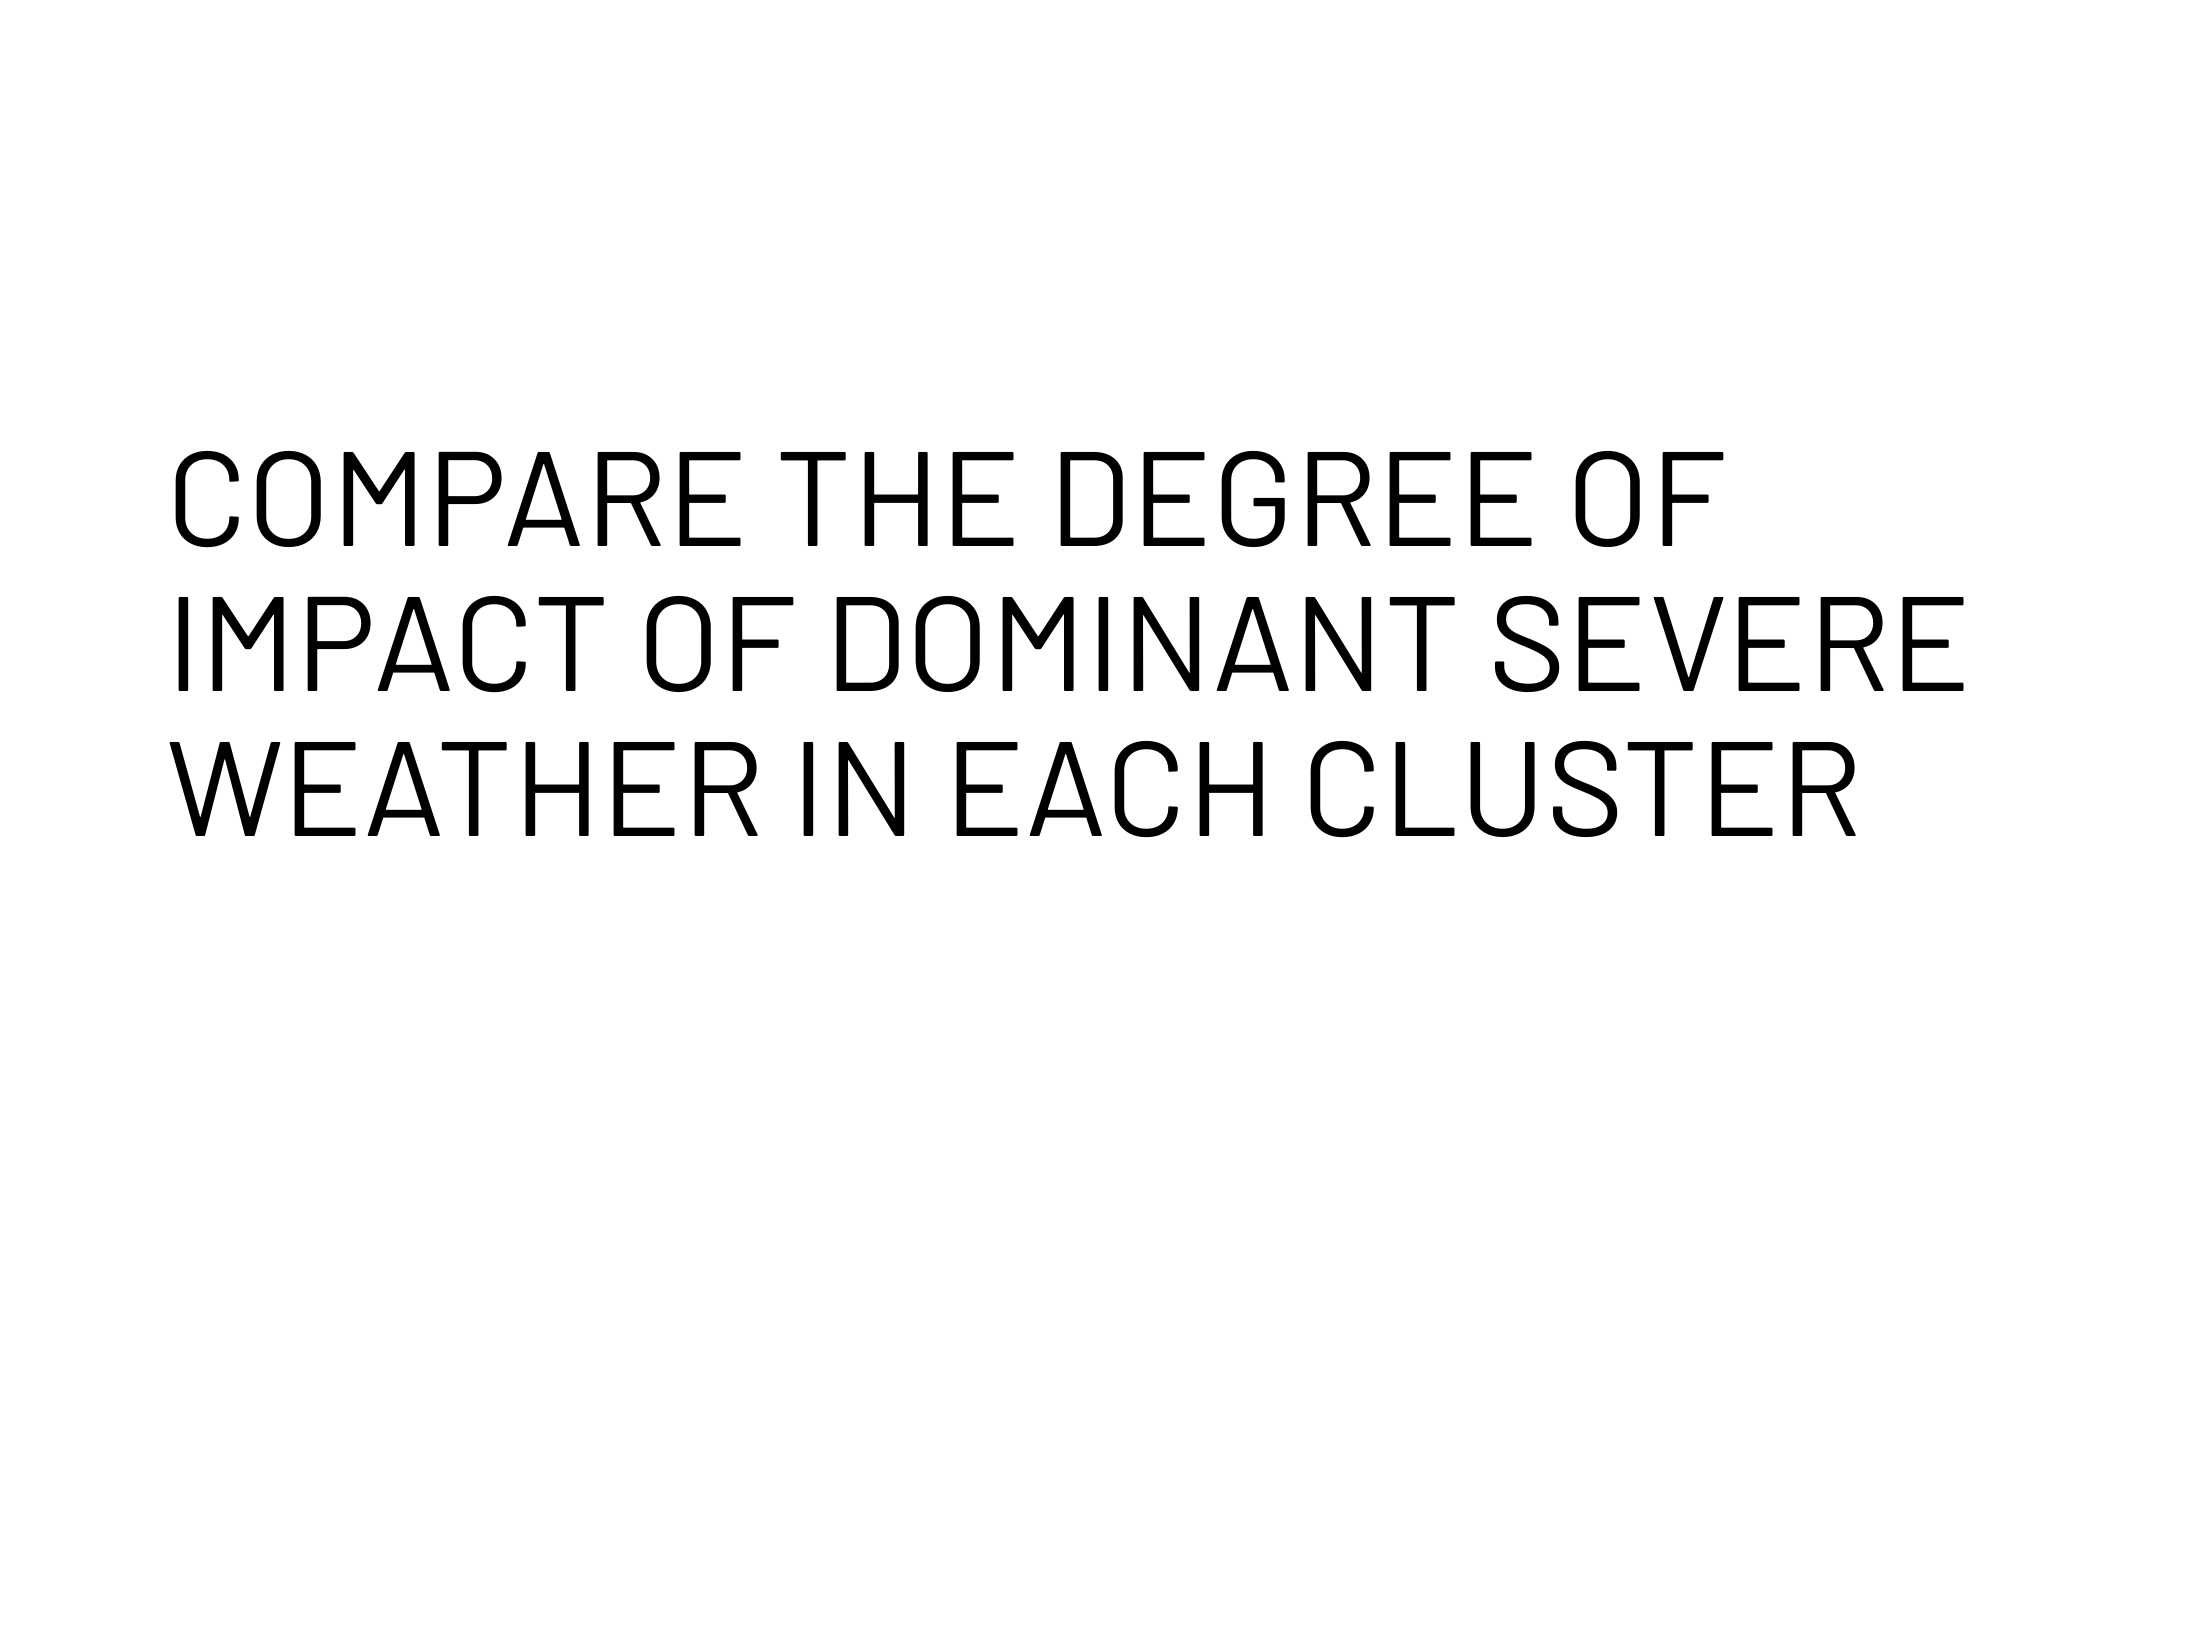

# COMPARE THE DEGREE OF IMPACT OF DOMINANT SEVERE WEATHER IN EACH CLUSTER